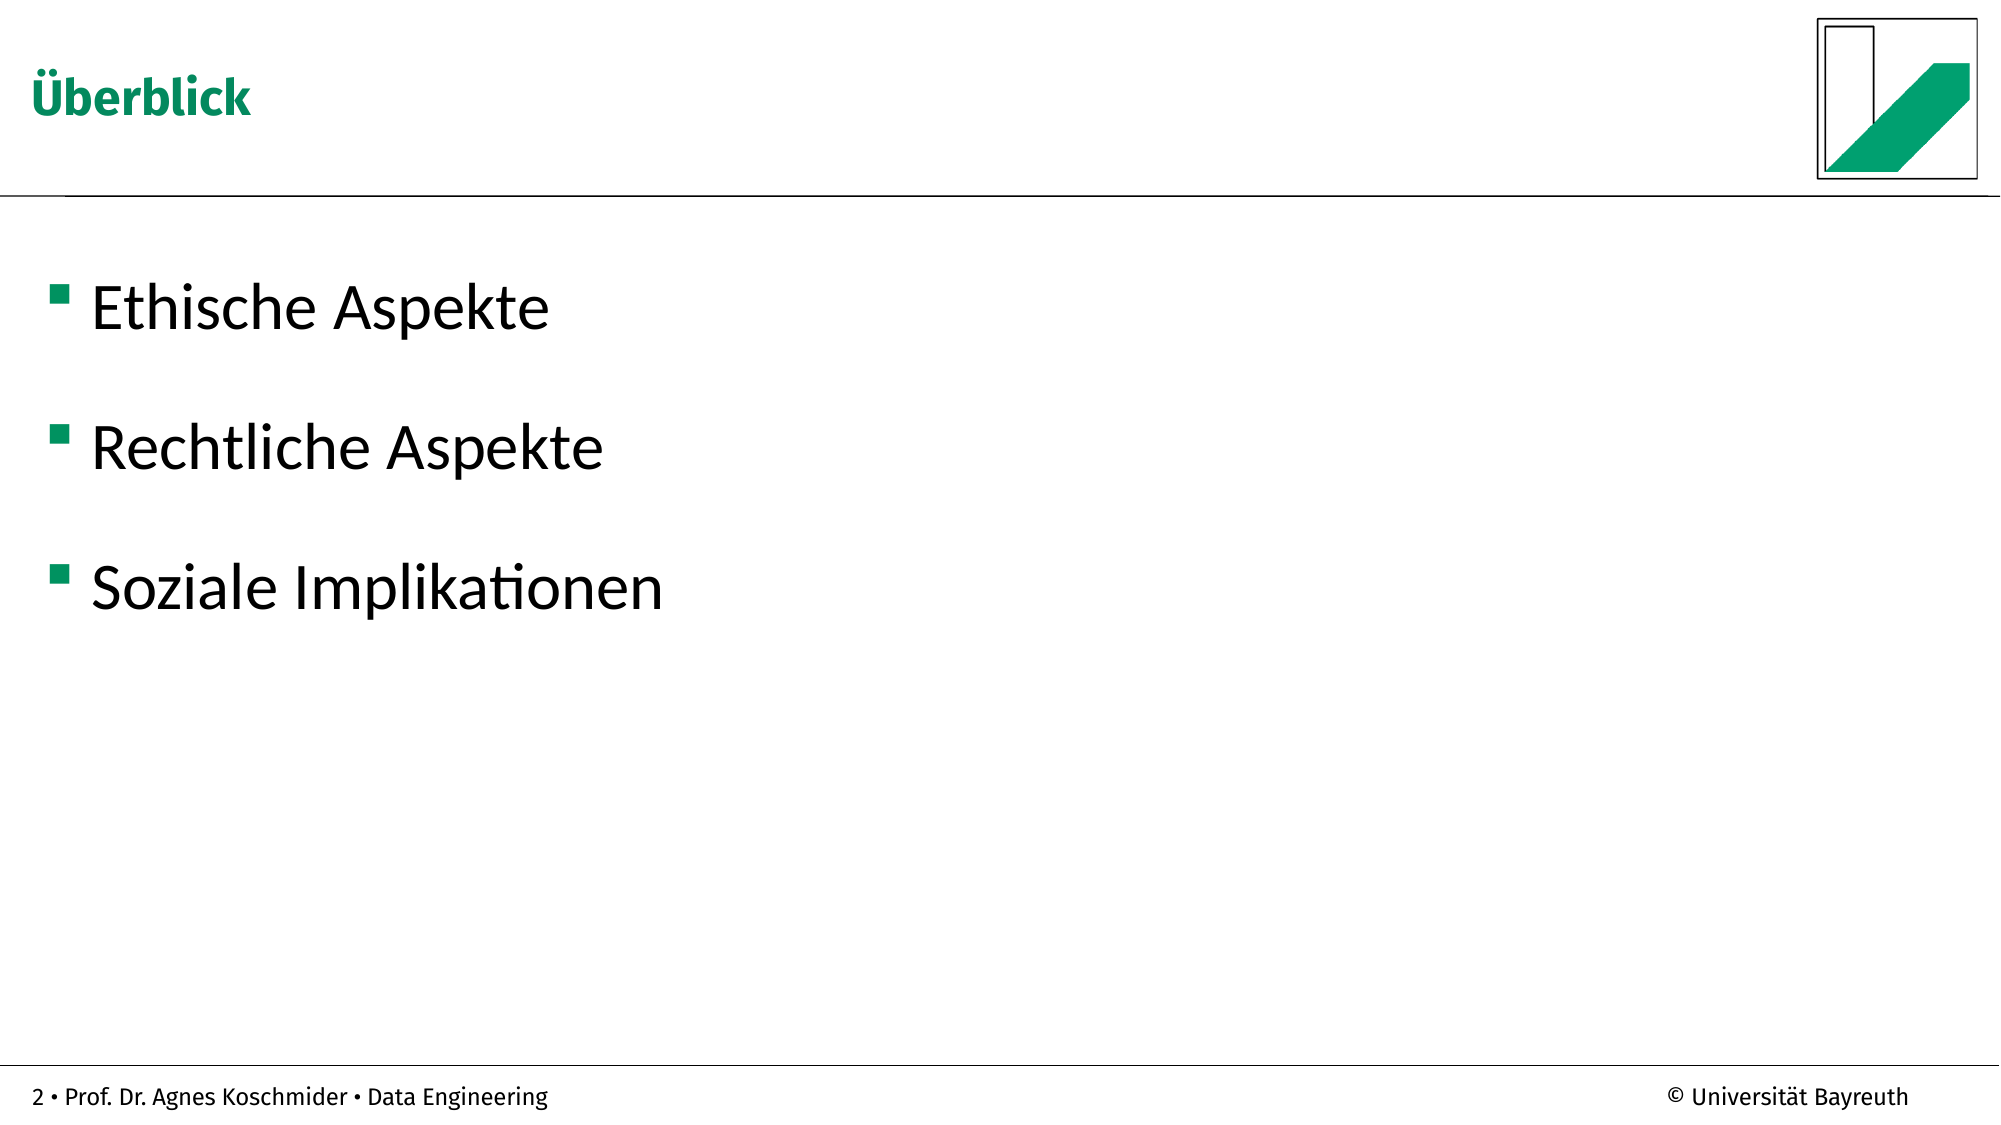

Melli
# Überblick
Ethische Aspekte

Rechtliche Aspekte

Soziale Implikationen
2 • Prof. Dr. Agnes Koschmider • Data Engineering
© Universität Bayreuth